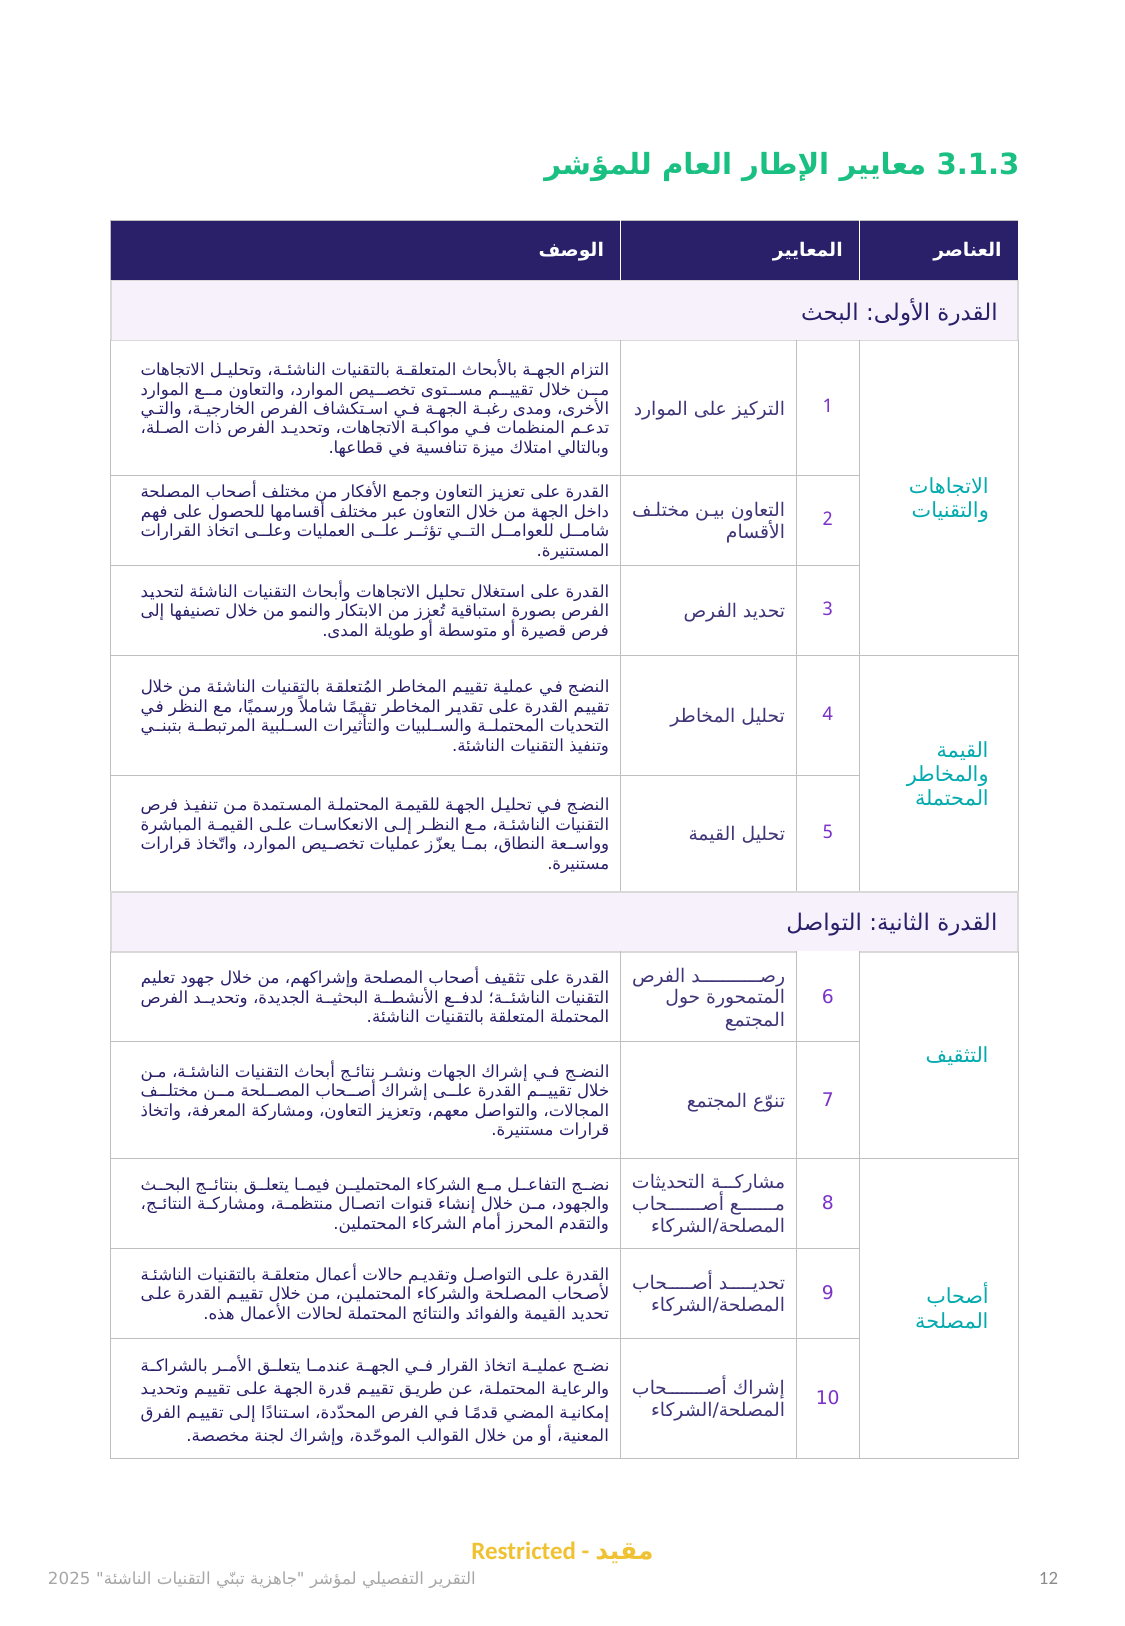

3.1.3 معايير الإطار العام للمؤشر
| الوصف | المعايير |  | العناصر |
| --- | --- | --- | --- |
| القدرة الأولى: البحث |  |  |  |
| التزام الجهة بالأبحاث المتعلقة بالتقنيات الناشئة، وتحليل الاتجاهات من خلال تقييم مستوى تخصيص الموارد، والتعاون مع الموارد الأخرى، ومدى رغبة الجهة في استكشاف الفرص الخارجية، والتي تدعم المنظمات في مواكبة الاتجاهات، وتحديد الفرص ذات الصلة، وبالتالي امتلاك ميزة تنافسية في قطاعها. | التركيز على الموارد | 1 | الاتجاهات والتقنيات |
| القدرة على تعزيز التعاون وجمع الأفكار من مختلف أصحاب المصلحة داخل الجهة من خلال التعاون عبر مختلف أقسامها للحصول على فهم شامل للعوامل التي تؤثر على العمليات وعلى اتخاذ القرارات المستنيرة. | التعاون بين مختلف الأقسام | 2 |  |
| القدرة على استغلال تحليل الاتجاهات وأبحاث التقنيات الناشئة لتحديد الفرص بصورة استباقية تُعزز من الابتكار والنمو من خلال تصنيفها إلى فرص قصيرة أو متوسطة أو طويلة المدى. | تحديد الفرص | 3 |  |
| النضج في عملية تقييم المخاطر المُتعلقة بالتقنيات الناشئة من خلال تقييم القدرة على تقدير المخاطر تقيمًا شاملاً ورسميًا، مع النظر في التحديات المحتملة والسلبيات والتأثيرات السلبية المرتبطة بتبني وتنفيذ التقنيات الناشئة. | تحليل المخاطر | 4 | القيمة والمخاطر المحتملة |
| النضج في تحليل الجهة للقيمة المحتملة المستمدة من تنفيذ فرص التقنيات الناشئة، مع النظر إلى الانعكاسات على القيمة المباشرة وواسعة النطاق، بما يعزّز عمليات تخصيص الموارد، واتّخاذ قرارات مستنيرة. | تحليل القيمة | 5 |  |
| القدرة الثانية: التواصل |  |  |  |
| القدرة على تثقيف أصحاب المصلحة وإشراكهم، من خلال جهود تعليم التقنيات الناشئة؛ لدفع الأنشطة البحثية الجديدة، وتحديد الفرص المحتملة المتعلقة بالتقنيات الناشئة. | رصد الفرص المتمحورة حول المجتمع | 6 | التثقيف |
| النضج في إشراك الجهات ونشر نتائج أبحاث التقنيات الناشئة، من خلال تقييم القدرة على إشراك أصحاب المصلحة من مختلف المجالات، والتواصل معهم، وتعزيز التعاون، ومشاركة المعرفة، واتخاذ قرارات مستنيرة. | تنوّع المجتمع | 7 |  |
| نضج التفاعل مع الشركاء المحتملين فيما يتعلق بنتائج البحث والجهود، من خلال إنشاء قنوات اتصال منتظمة، ومشاركة النتائج، والتقدم المحرز أمام الشركاء المحتملين. | مشاركة التحديثات مع أصحاب المصلحة/الشركاء | 8 | أصحاب المصلحة |
| القدرة على التواصل وتقديم حالات أعمال متعلقة بالتقنيات الناشئة لأصحاب المصلحة والشركاء المحتملين، من خلال تقييم القدرة على تحديد القيمة والفوائد والنتائج المحتملة لحالات الأعمال هذه. | تحديد أصحاب المصلحة/الشركاء | 9 |  |
| نضج عملية اتخاذ القرار في الجهة عندما يتعلق الأمر بالشراكة والرعاية المحتملة، عن طريق تقييم قدرة الجهة على تقييم وتحديد إمكانية المضي قدمًا في الفرص المحدّدة، استنادًا إلى تقييم الفرق المعنية، أو من خلال القوالب الموحّدة، وإشراك لجنة مخصصة. | إشراك أصحاب المصلحة/الشركاء | 10 |  |
Restricted - مقيد